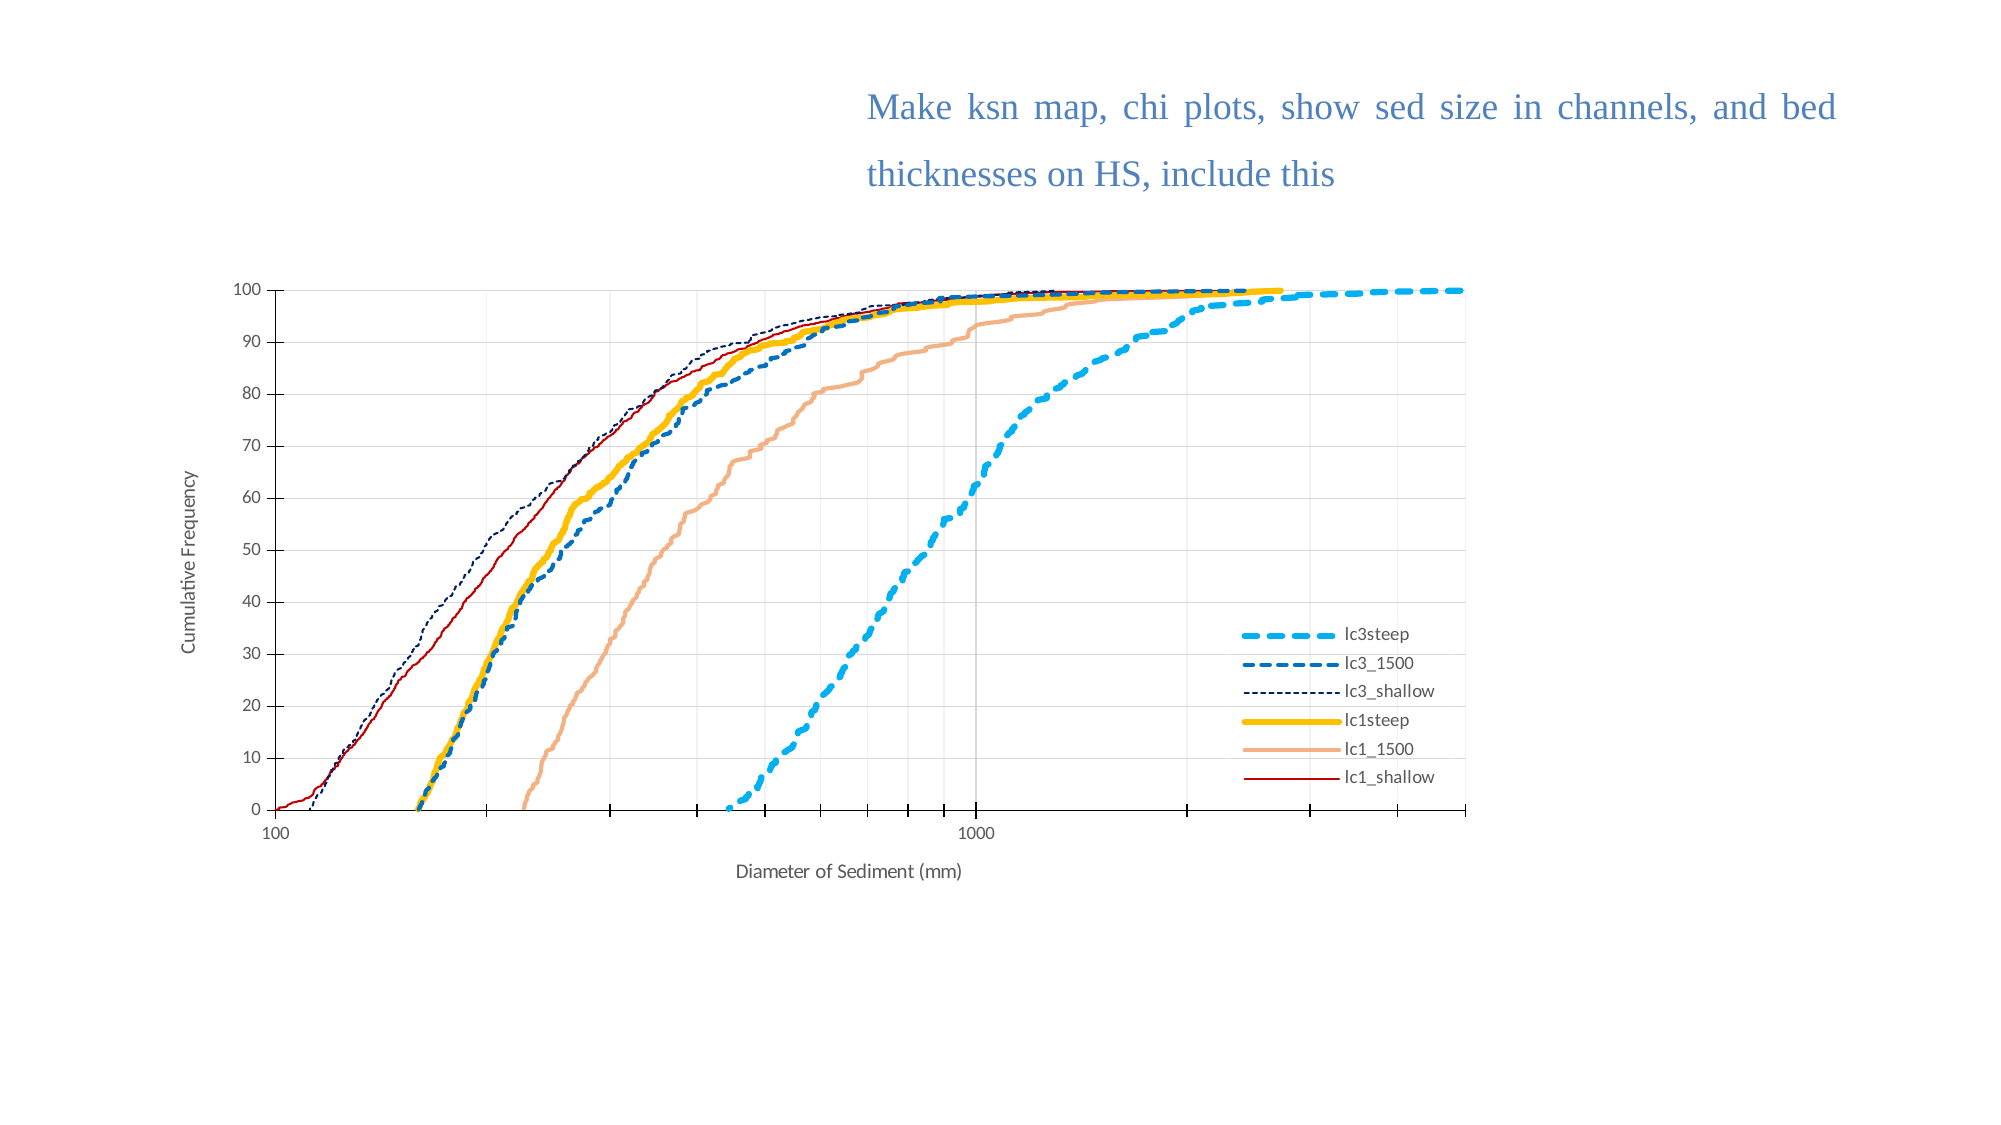

Make ksn map, chi plots, show sed size in channels, and bed thicknesses on HS, include this

### Chart

| Category |  |  |  |  |  |  |
|---|---|---|---|---|---|---|